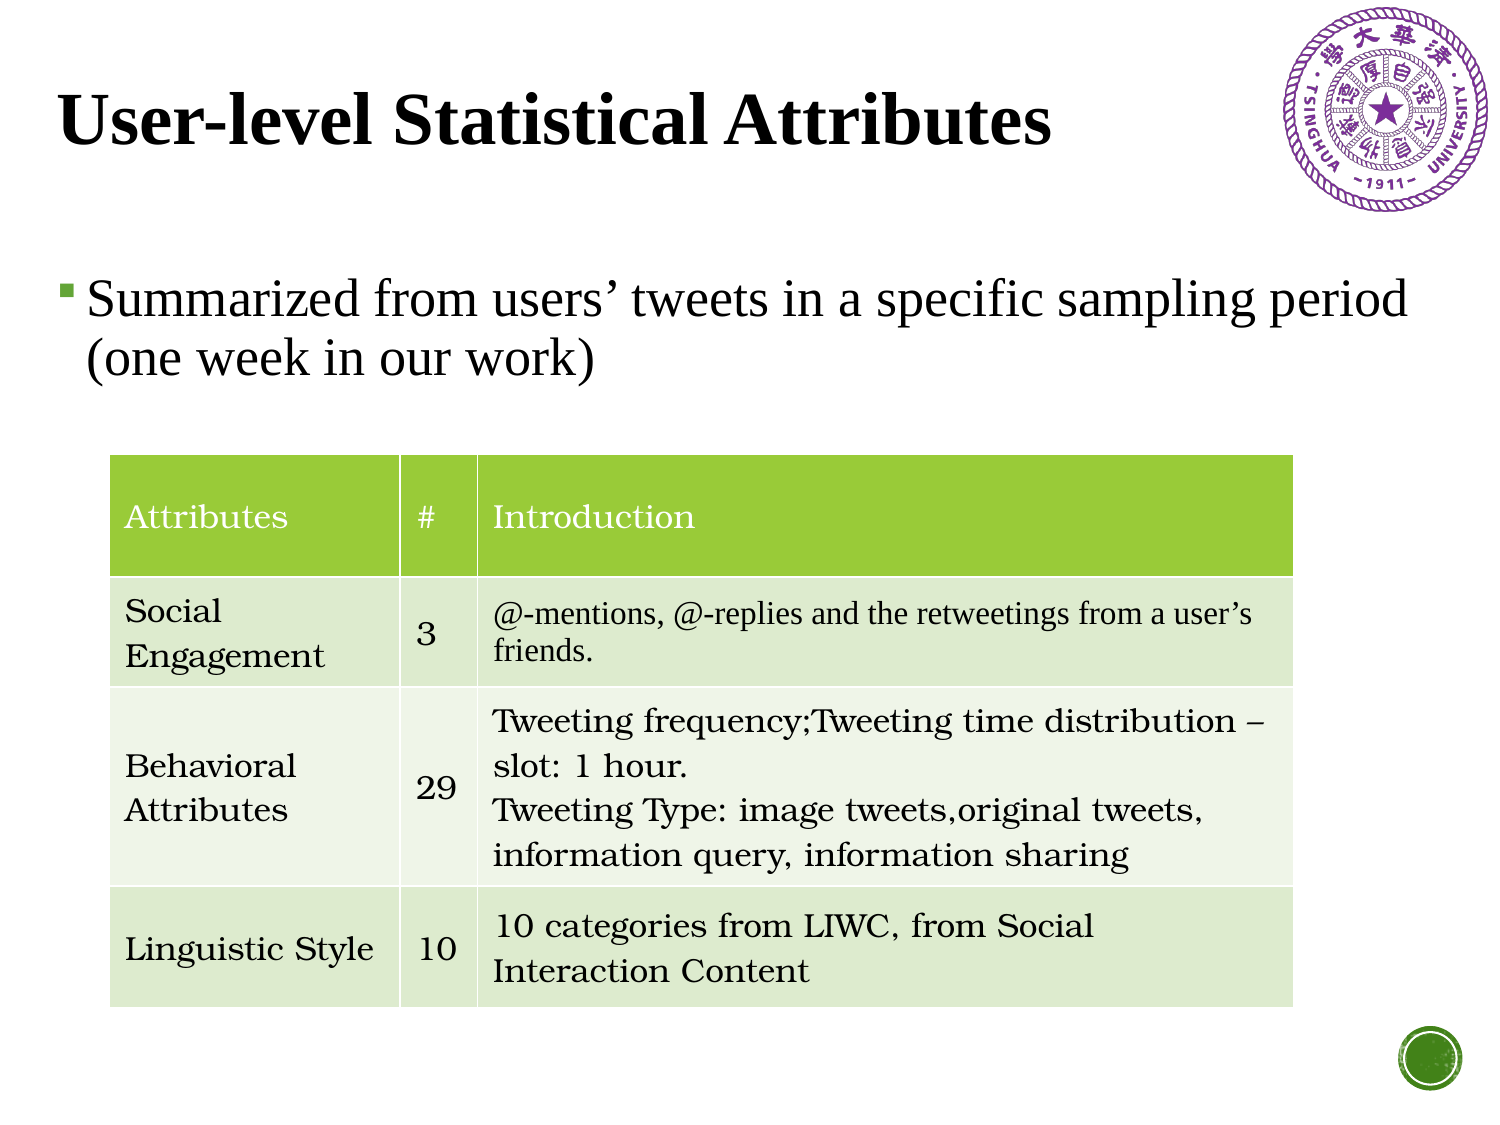

# User-level Statistical Attributes
Summarized from users’ tweets in a specific sampling period (one week in our work)

| Attributes | # | Introduction |
| --- | --- | --- |
| Social Engagement | 3 | @-mentions, @-replies and the retweetings from a user’s friends. |
| Behavioral Attributes | 29 | Tweeting frequency;Tweeting time distribution – slot: 1 hour. Tweeting Type: image tweets,original tweets, information query, information sharing |
| Linguistic Style | 10 | 10 categories from LIWC, from Social Interaction Content |